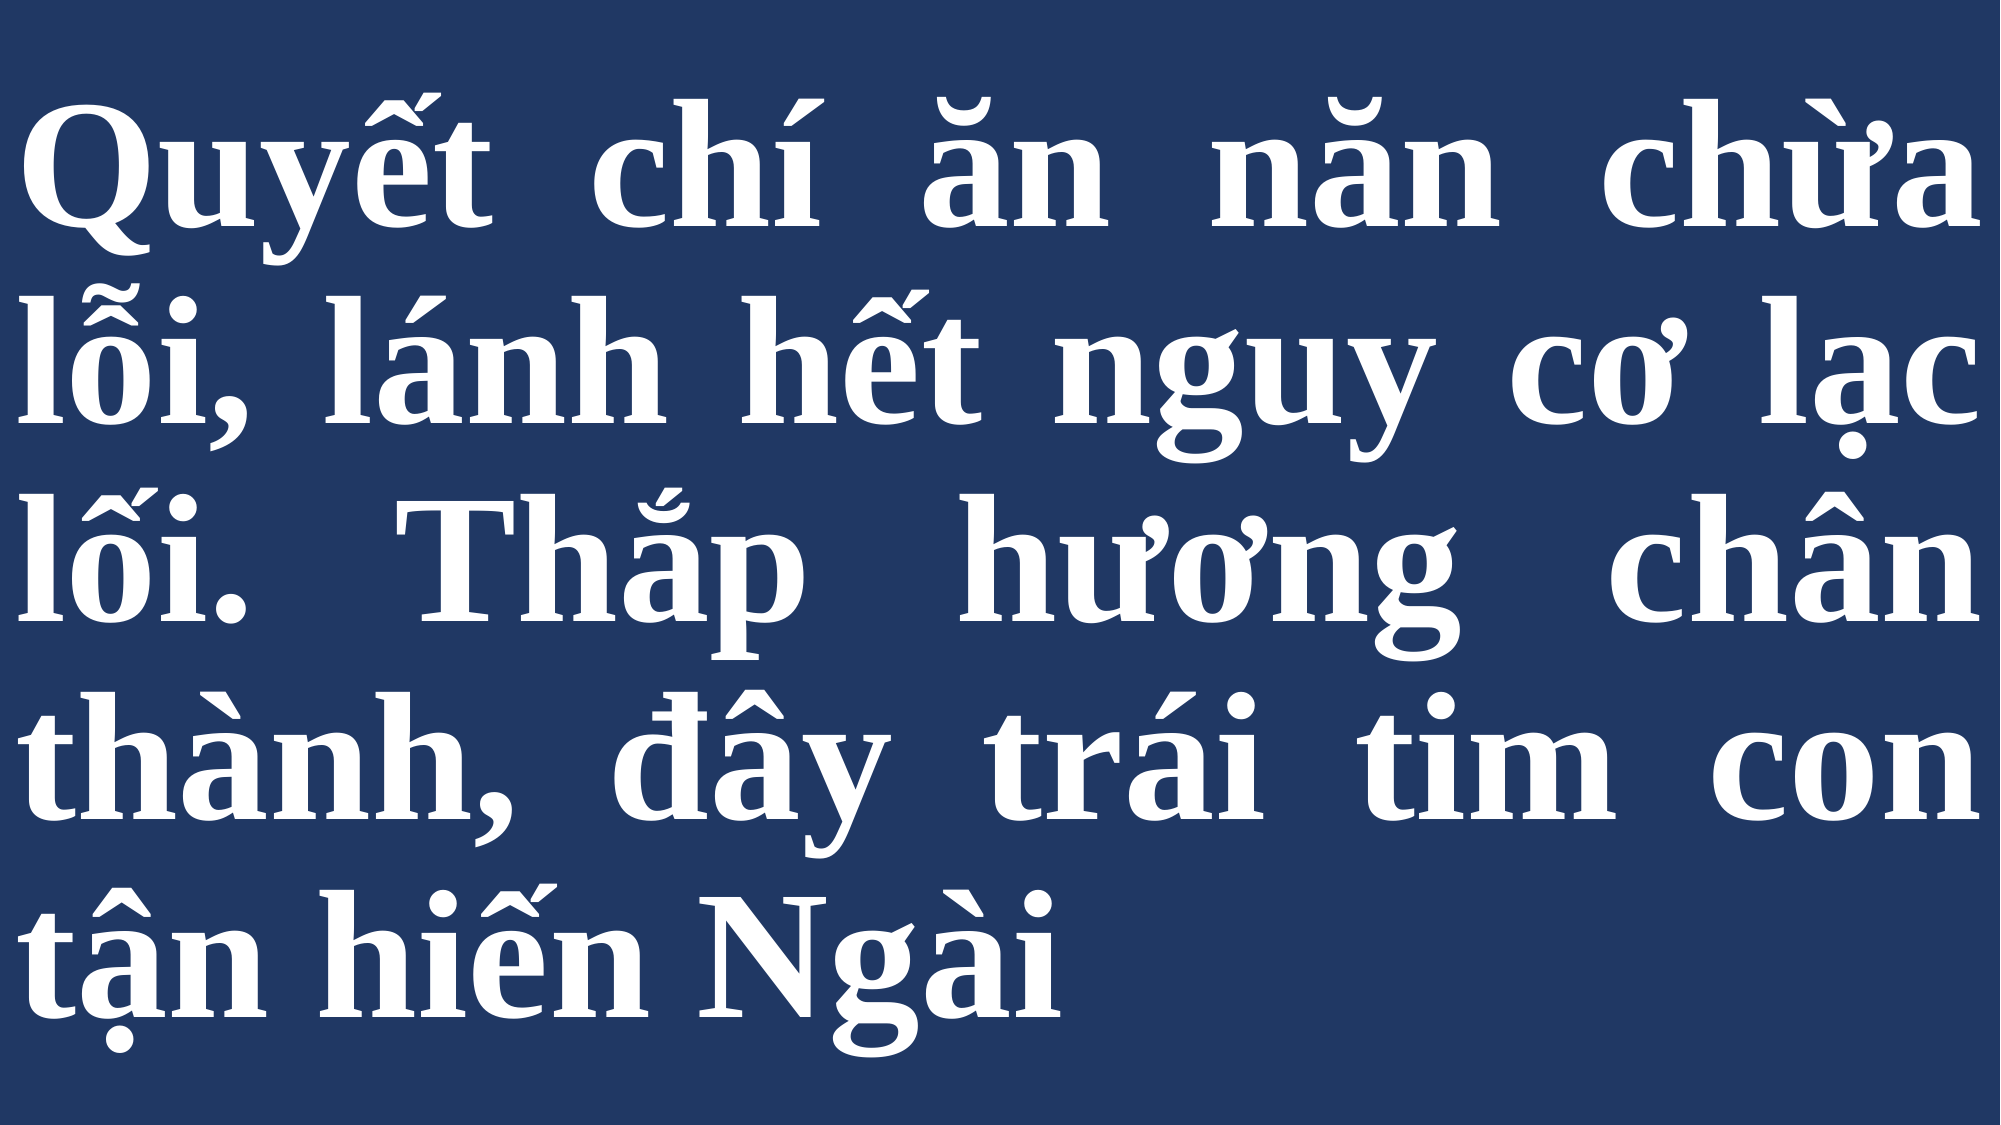

# Quyết chí ăn năn chừa lỗi, lánh hết nguy cơ lạc lối. Thắp hương chân thành, đây trái tim con tận hiến Ngài